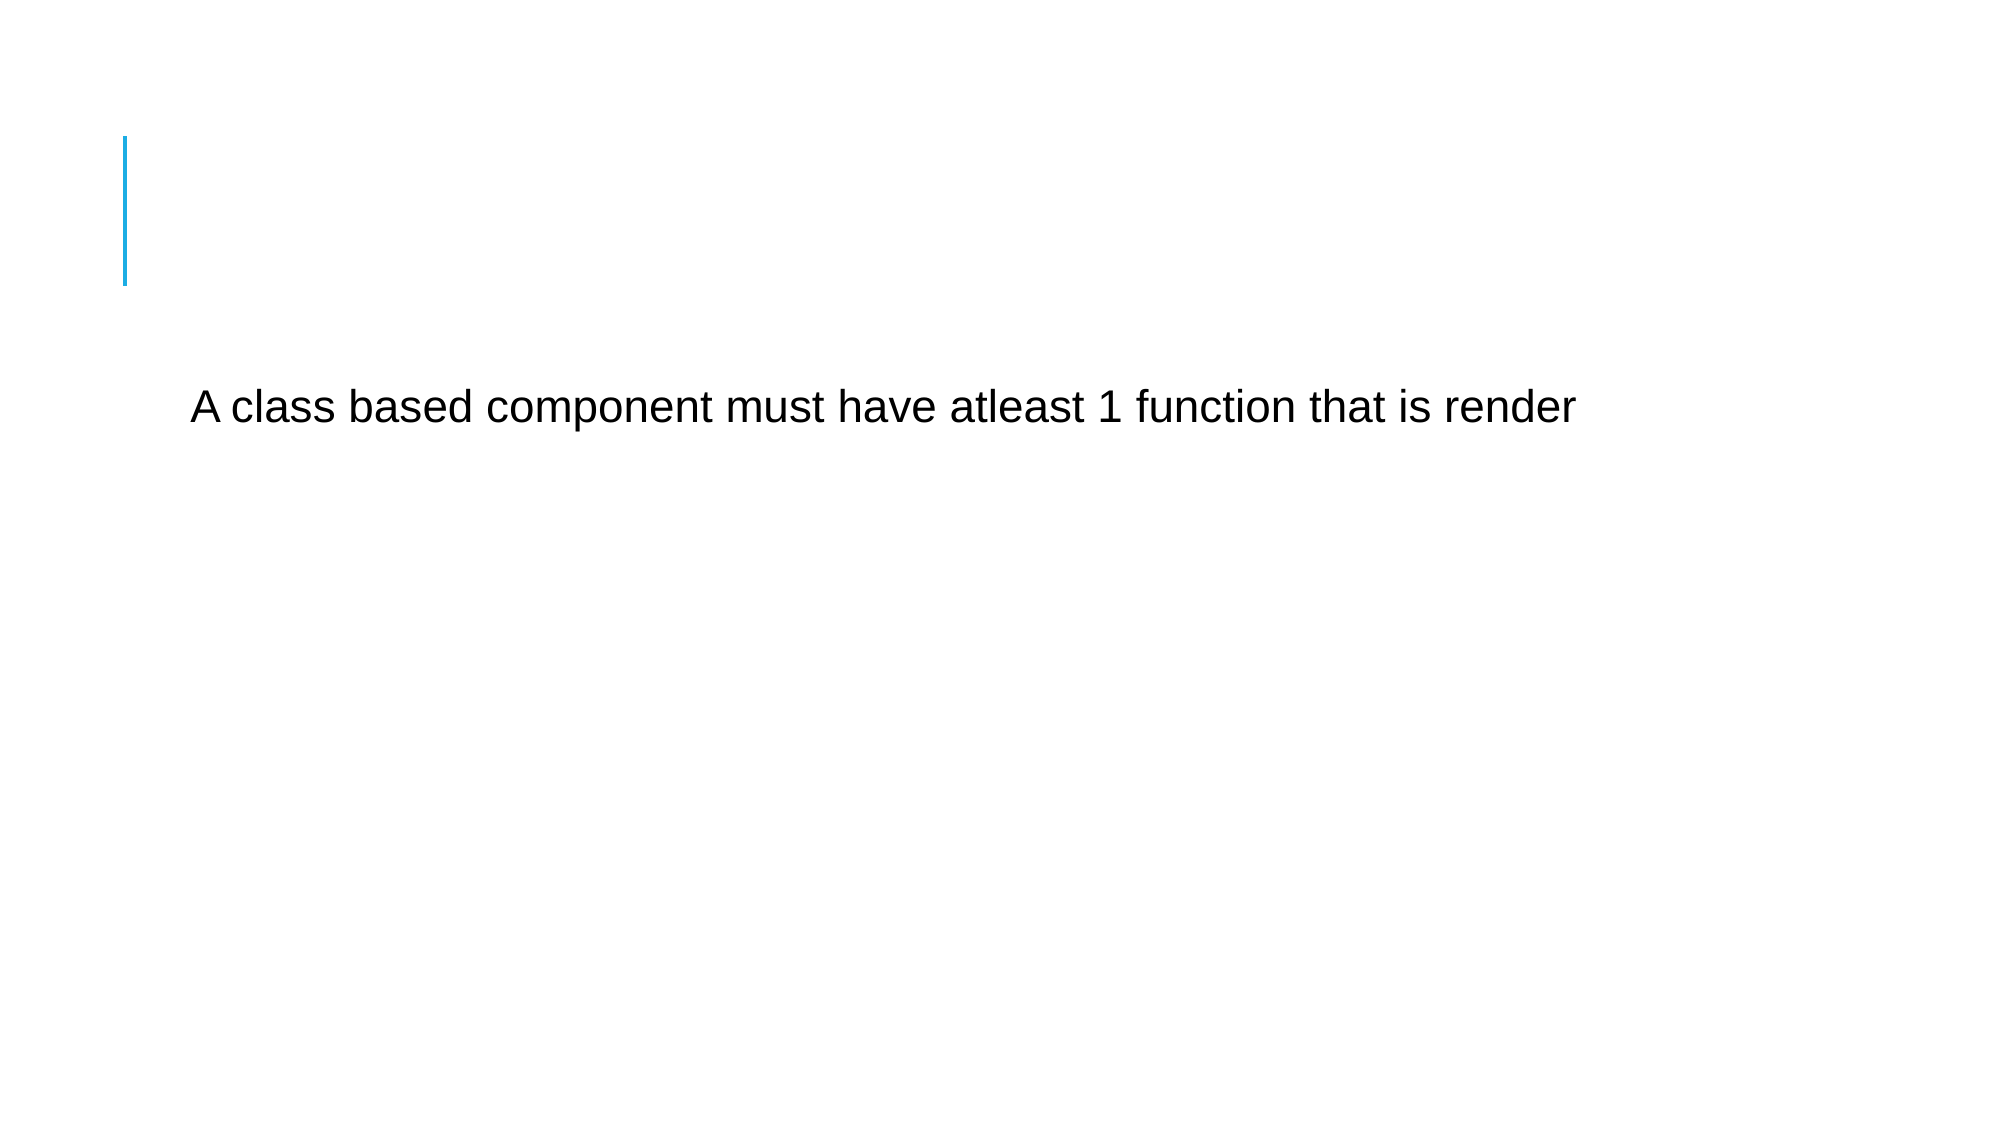

#
A class based component must have atleast 1 function that is render